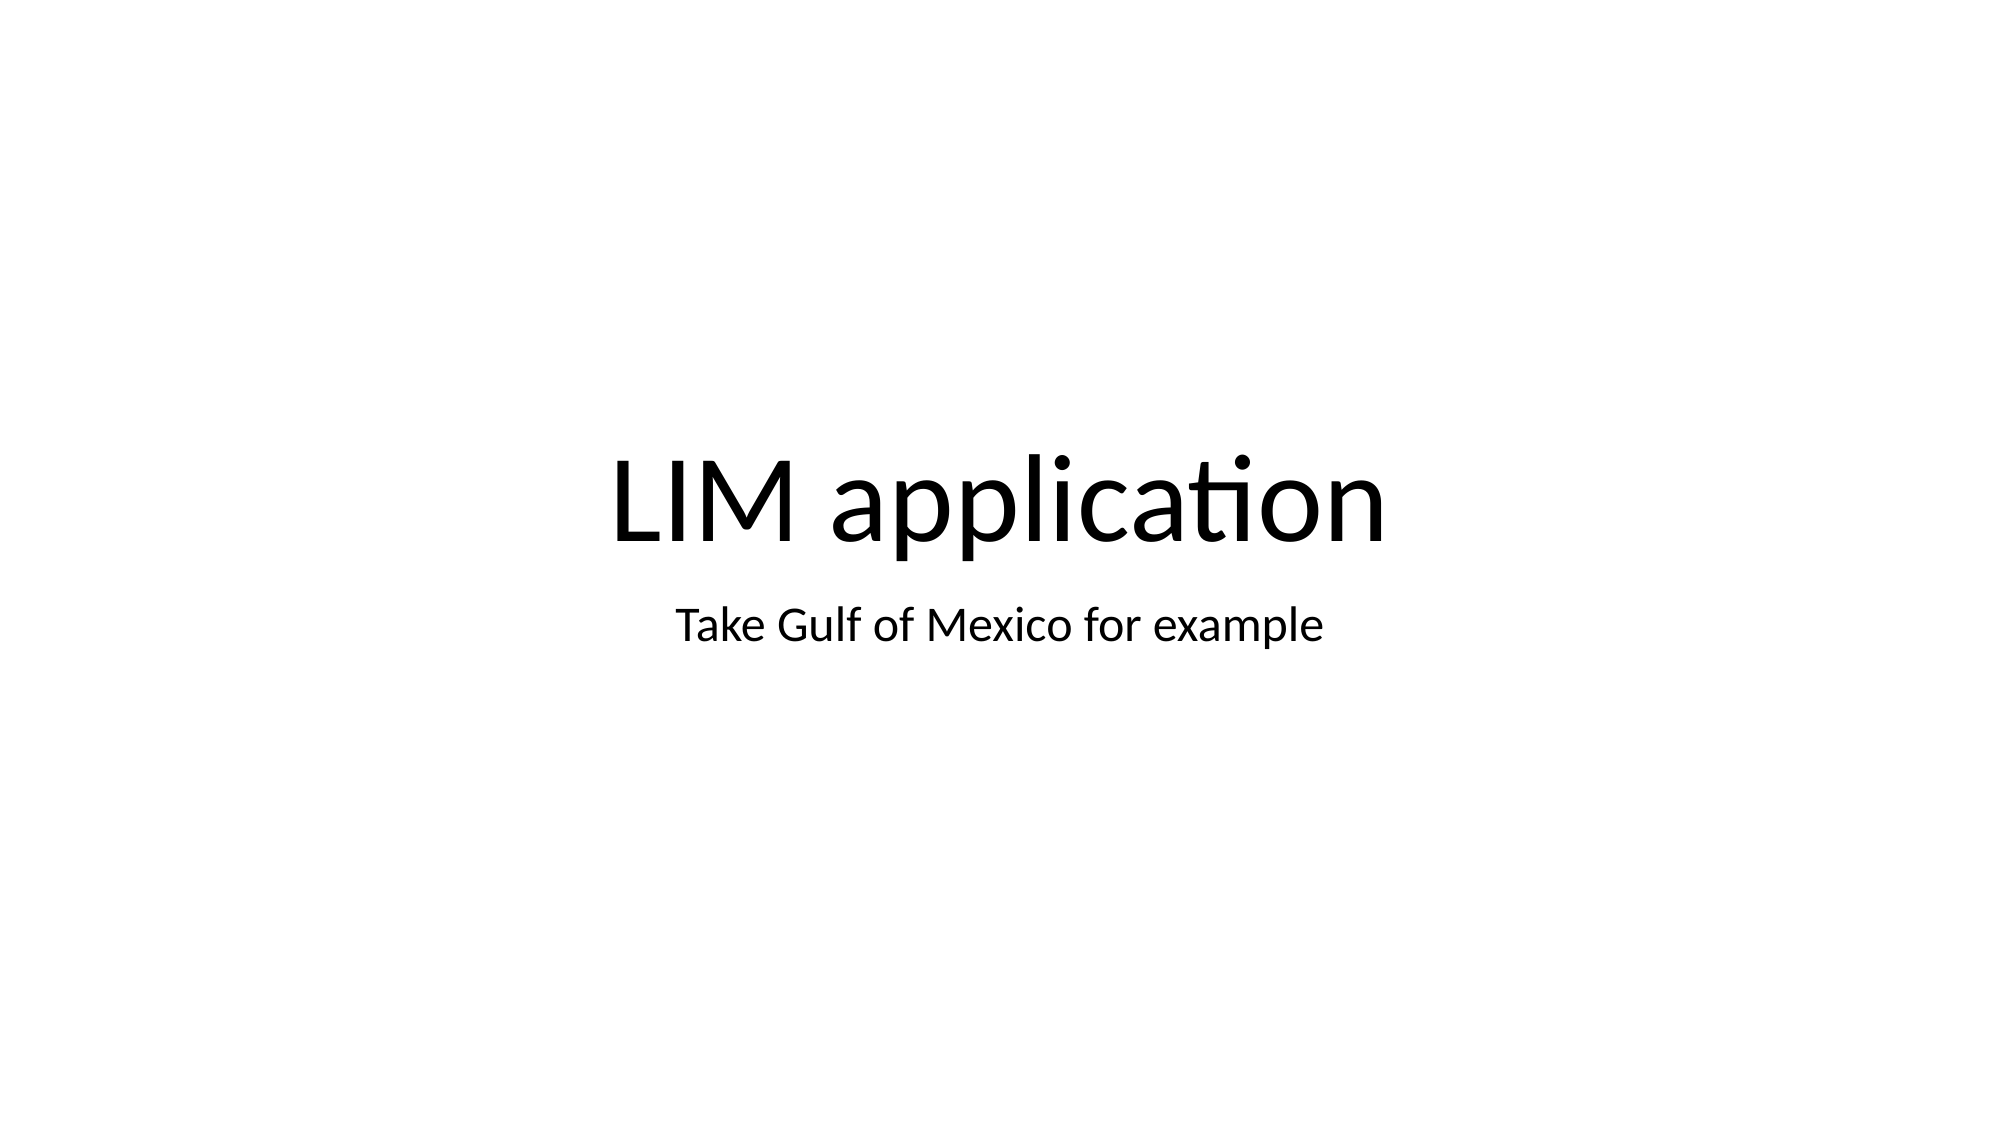

# LIM application
Take Gulf of Mexico for example